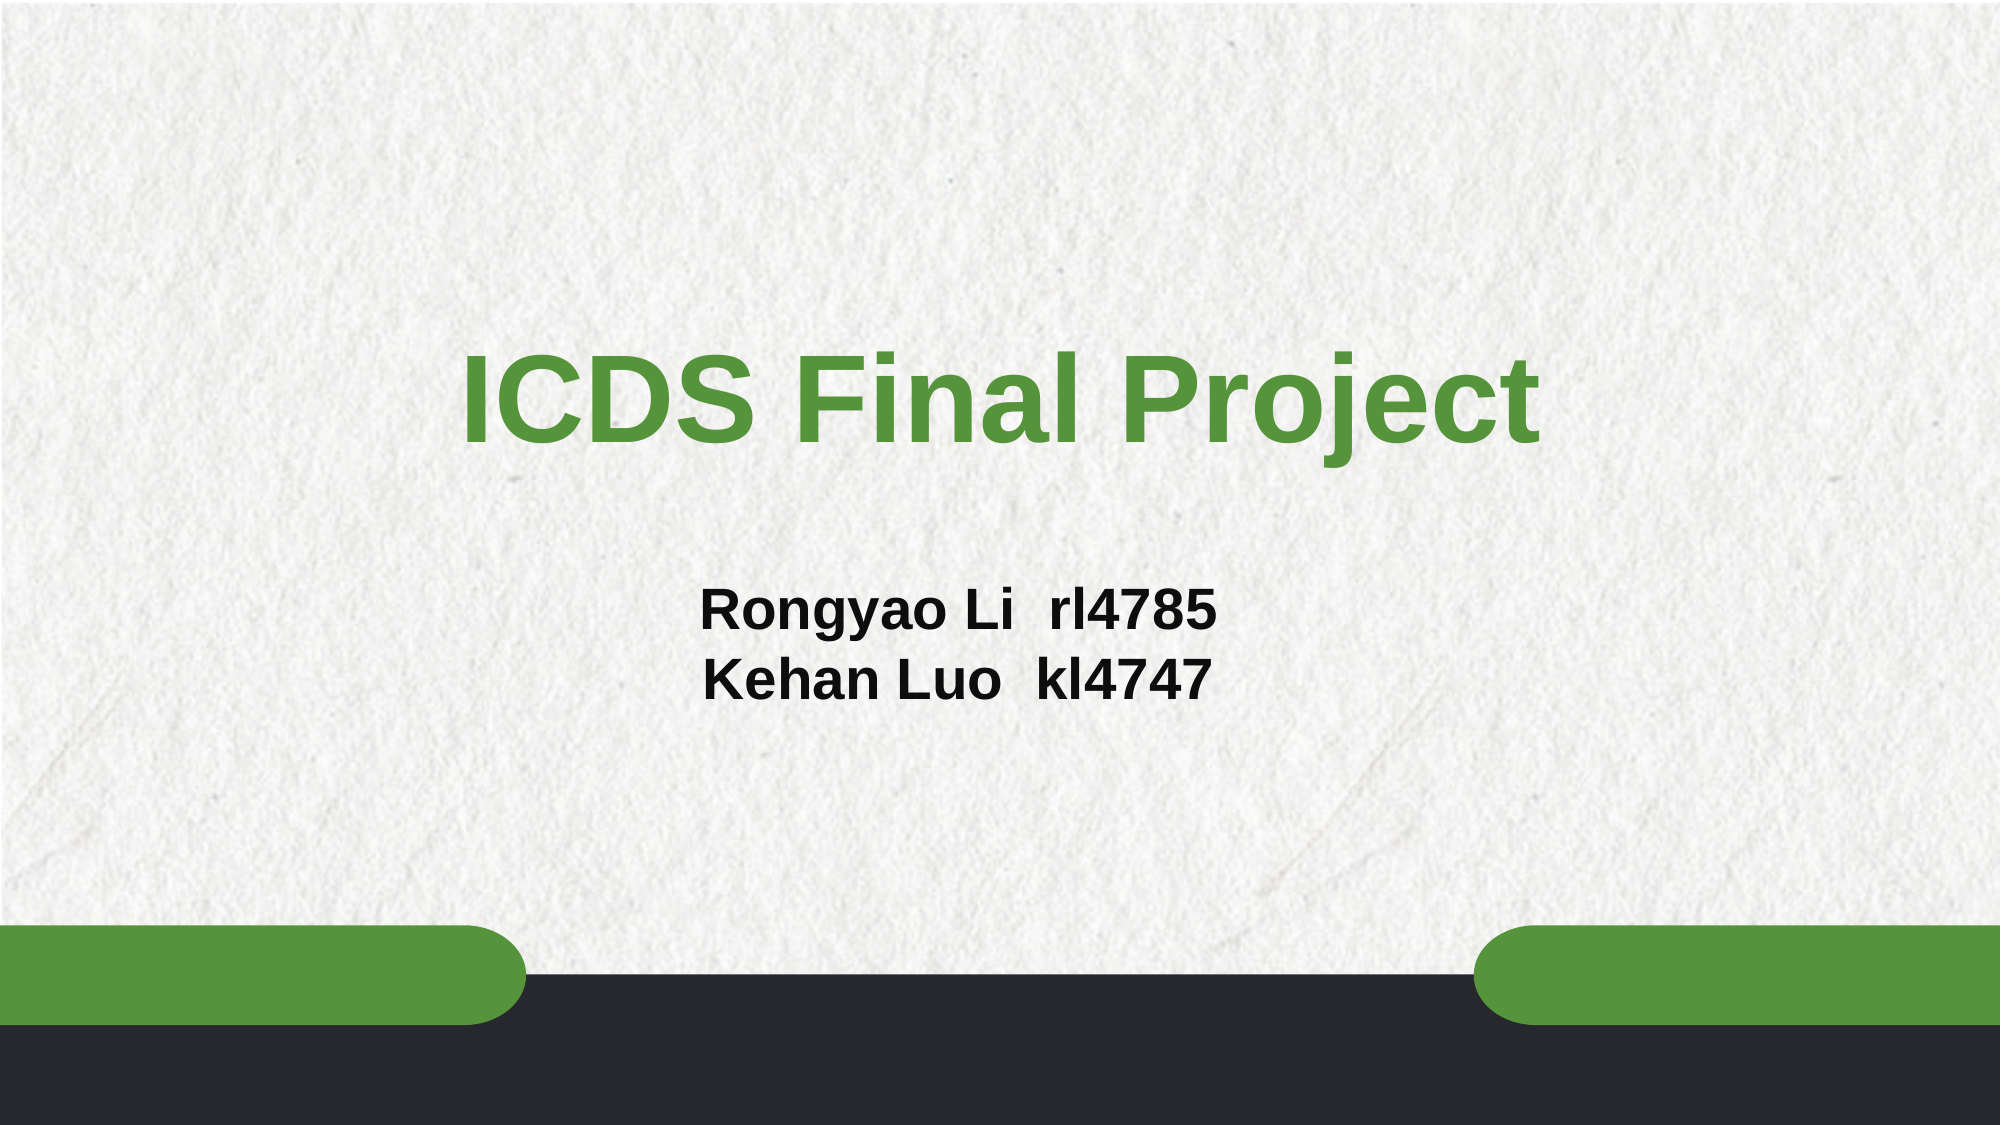

ICDS Final Project
Rongyao Li  rl4785
Kehan Luo  kl4747